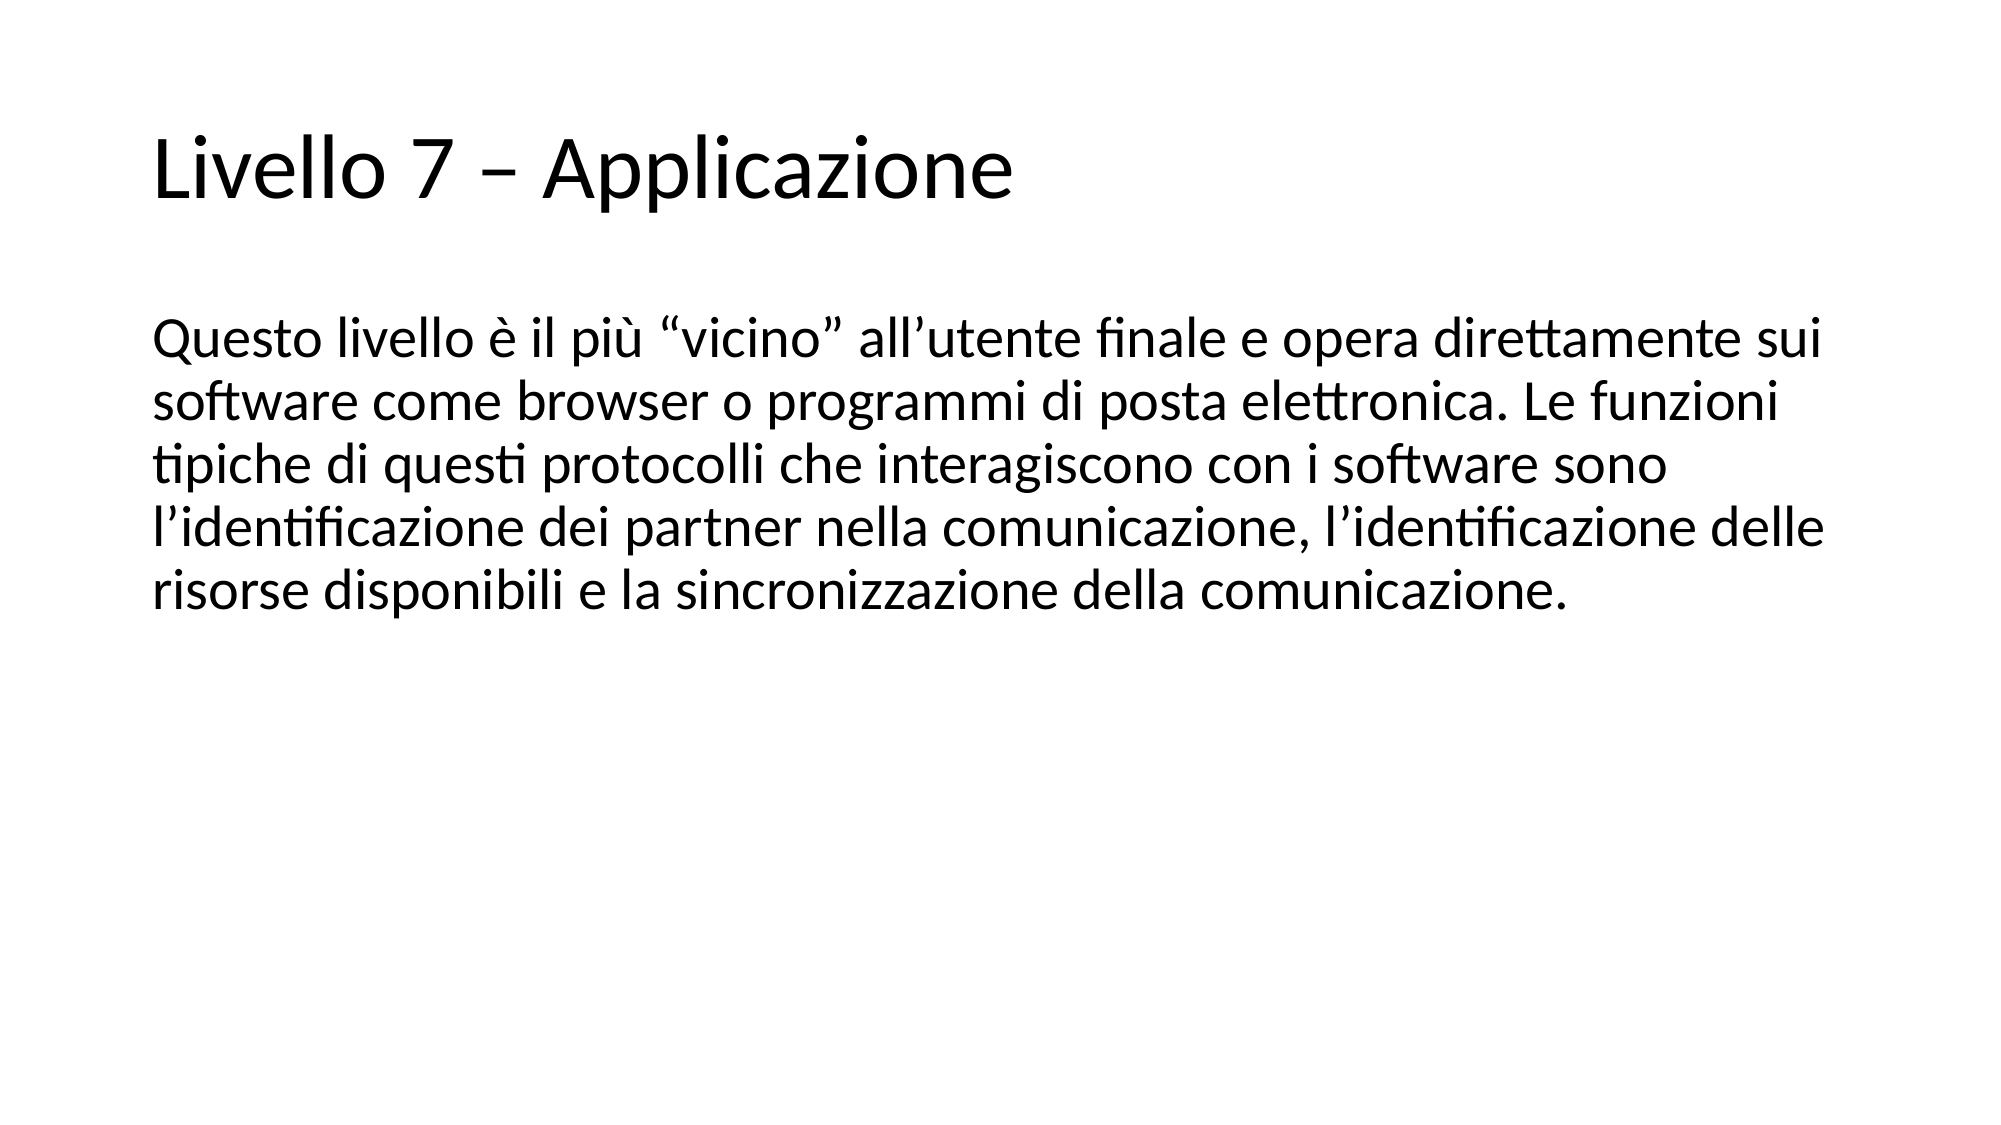

# Livello 7 – Applicazione
Questo livello è il più “vicino” all’utente finale e opera direttamente sui software come browser o programmi di posta elettronica. Le funzioni tipiche di questi protocolli che interagiscono con i software sono l’identificazione dei partner nella comunicazione, l’identificazione delle risorse disponibili e la sincronizzazione della comunicazione.